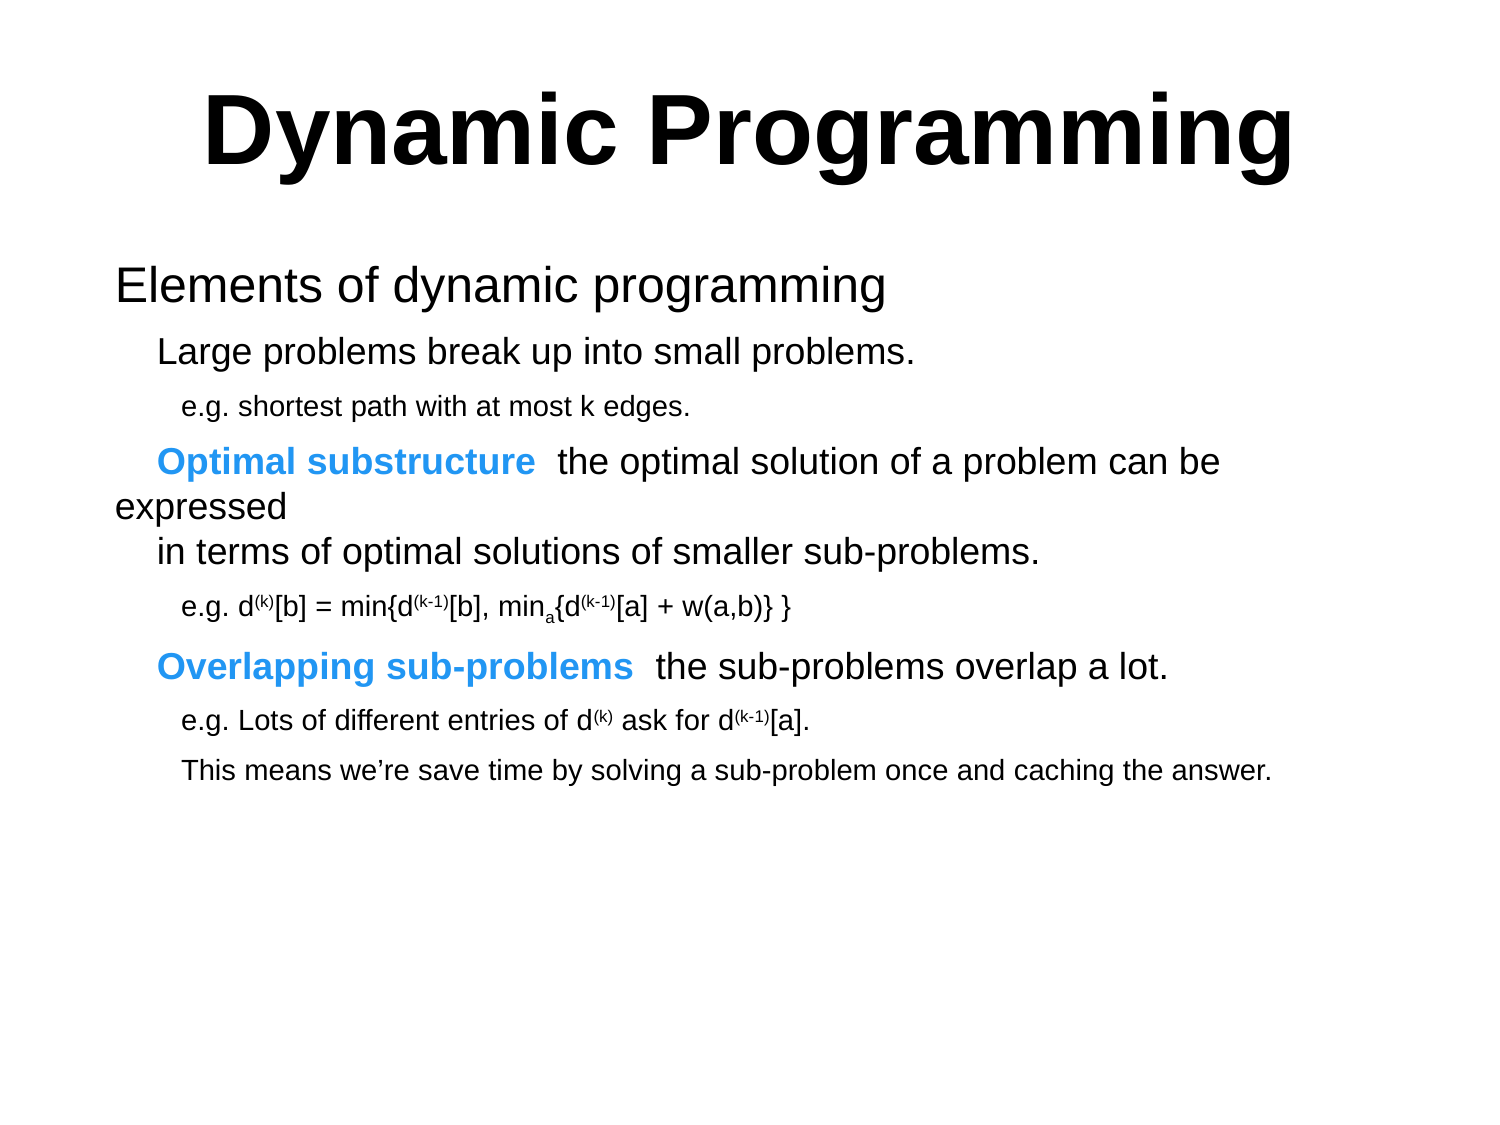

Dynamic Programming
Elements of dynamic programming

    Large problems break up into small problems.

        e.g. shortest path with at most k edges.

    Optimal substructure  the optimal solution of a problem can be expressed
    in terms of optimal solutions of smaller sub-problems.

        e.g. d(k)[b] = min{d(k-1)[b], mina{d(k-1)[a] + w(a,b)} }

    Overlapping sub-problems  the sub-problems overlap a lot.

        e.g. Lots of different entries of d(k) ask for d(k-1)[a].

        This means we’re save time by solving a sub-problem once and caching the answer.